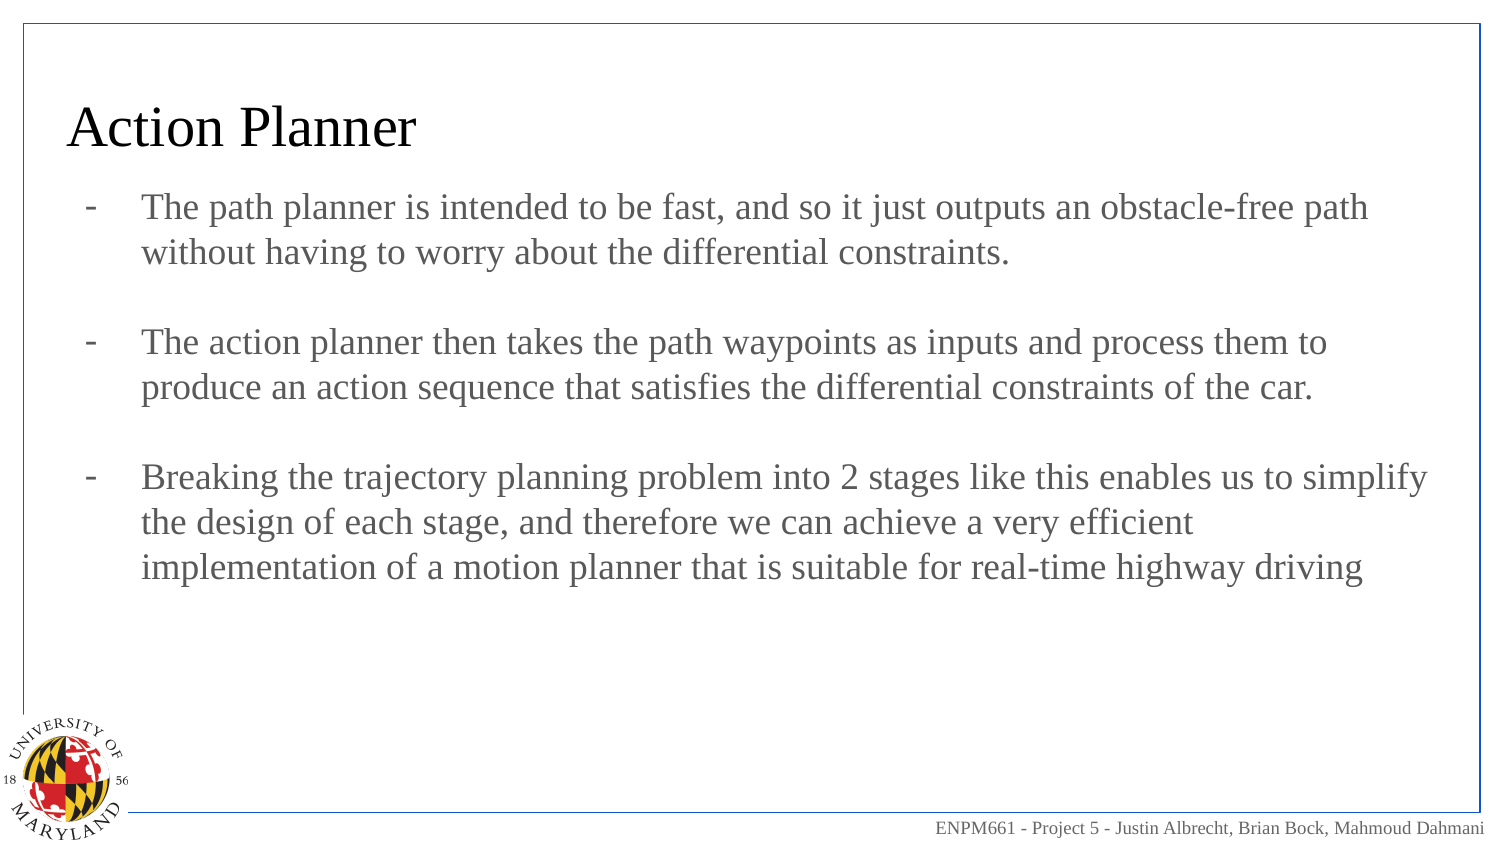

# Action Planner
The path planner is intended to be fast, and so it just outputs an obstacle-free path without having to worry about the differential constraints.

The action planner then takes the path waypoints as inputs and process them to produce an action sequence that satisfies the differential constraints of the car.

Breaking the trajectory planning problem into 2 stages like this enables us to simplify the design of each stage, and therefore we can achieve a very efficient implementation of a motion planner that is suitable for real-time highway driving